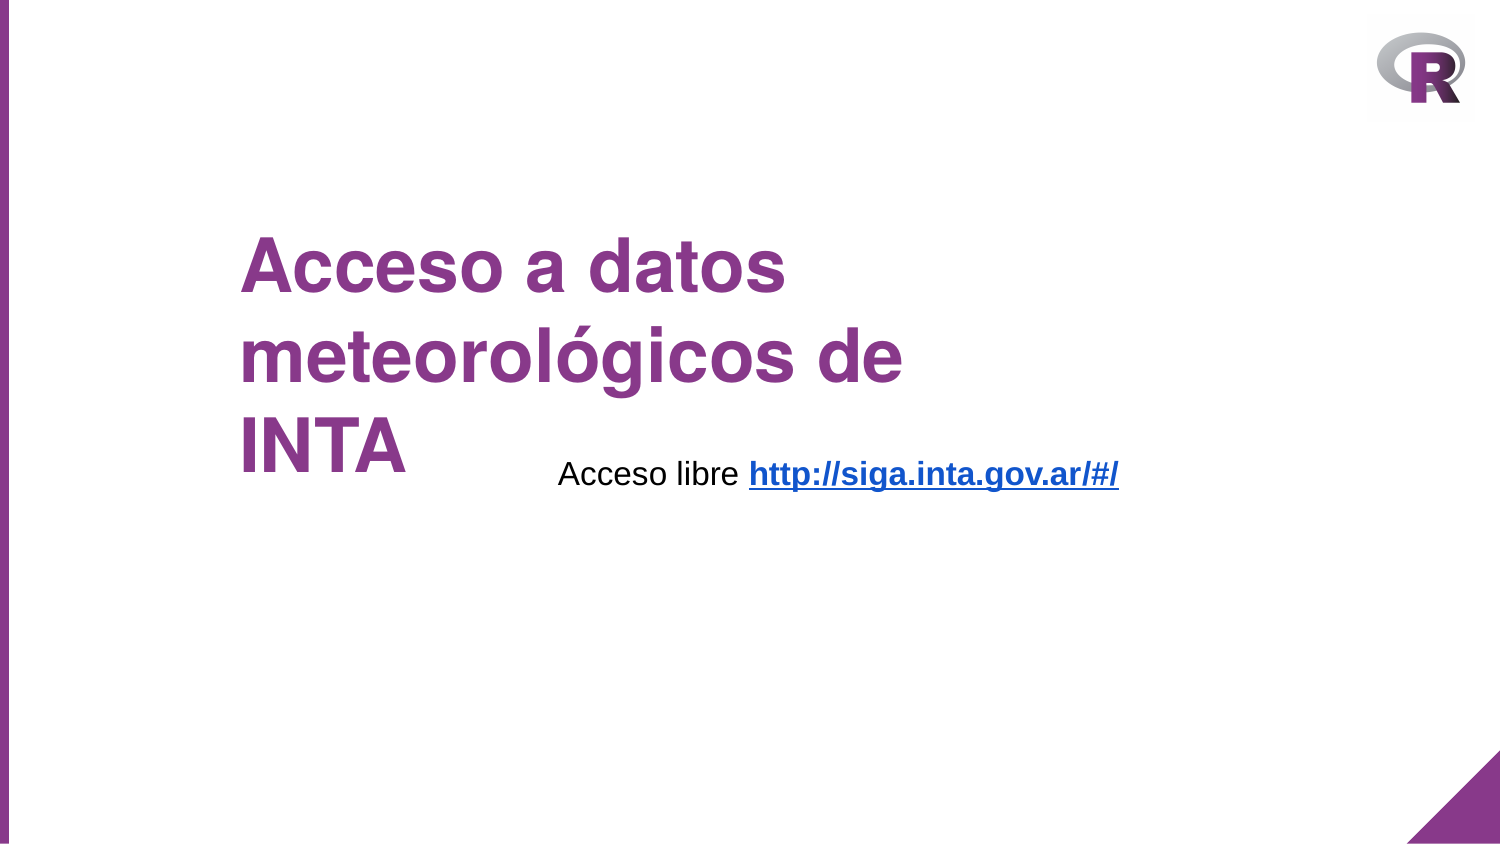

Acceso a datos meteorológicos de INTA
Acceso libre http://siga.inta.gov.ar/#/